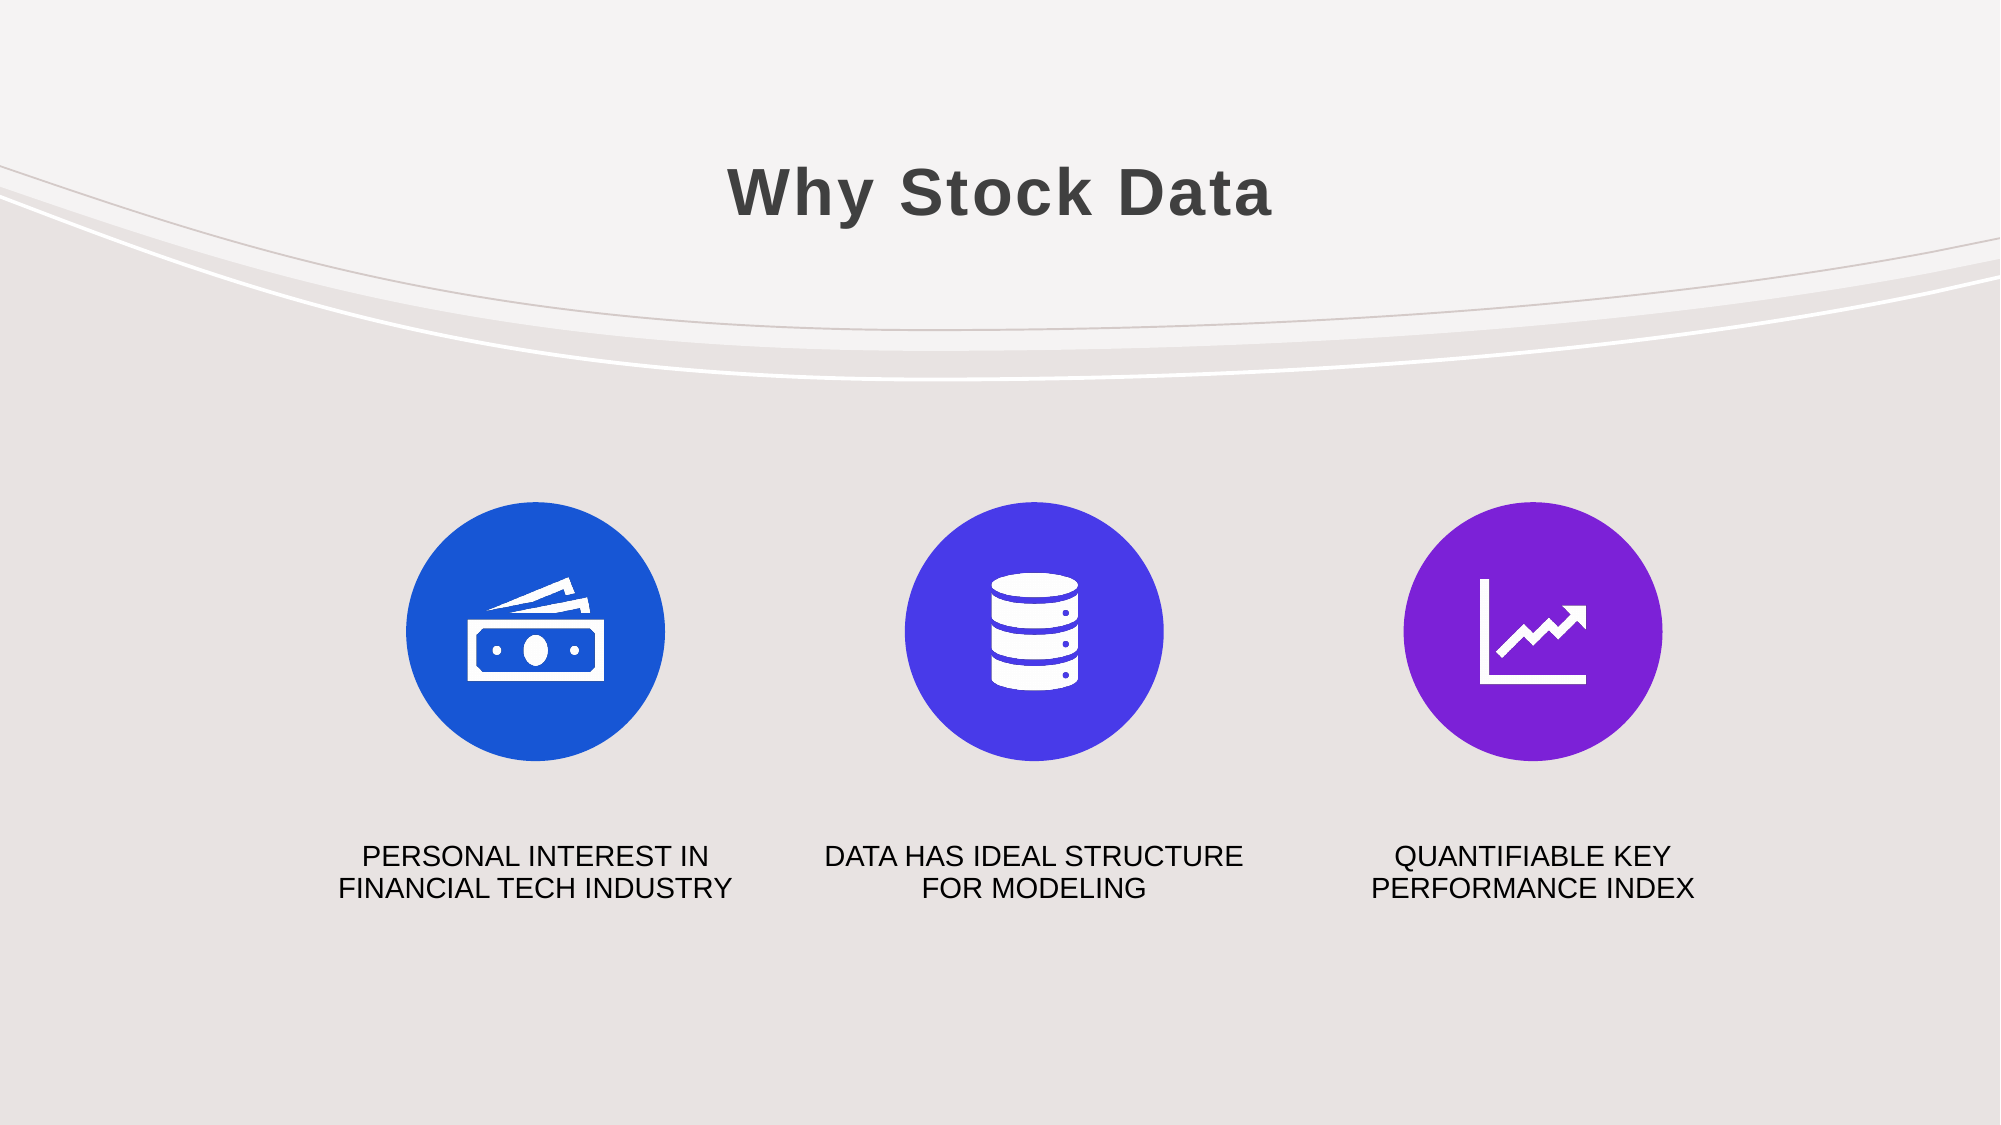

# Why Stock Data
Personal interest in financial tech industry
Data has ideal structure for modeling
Quantifiable Key Performance Index